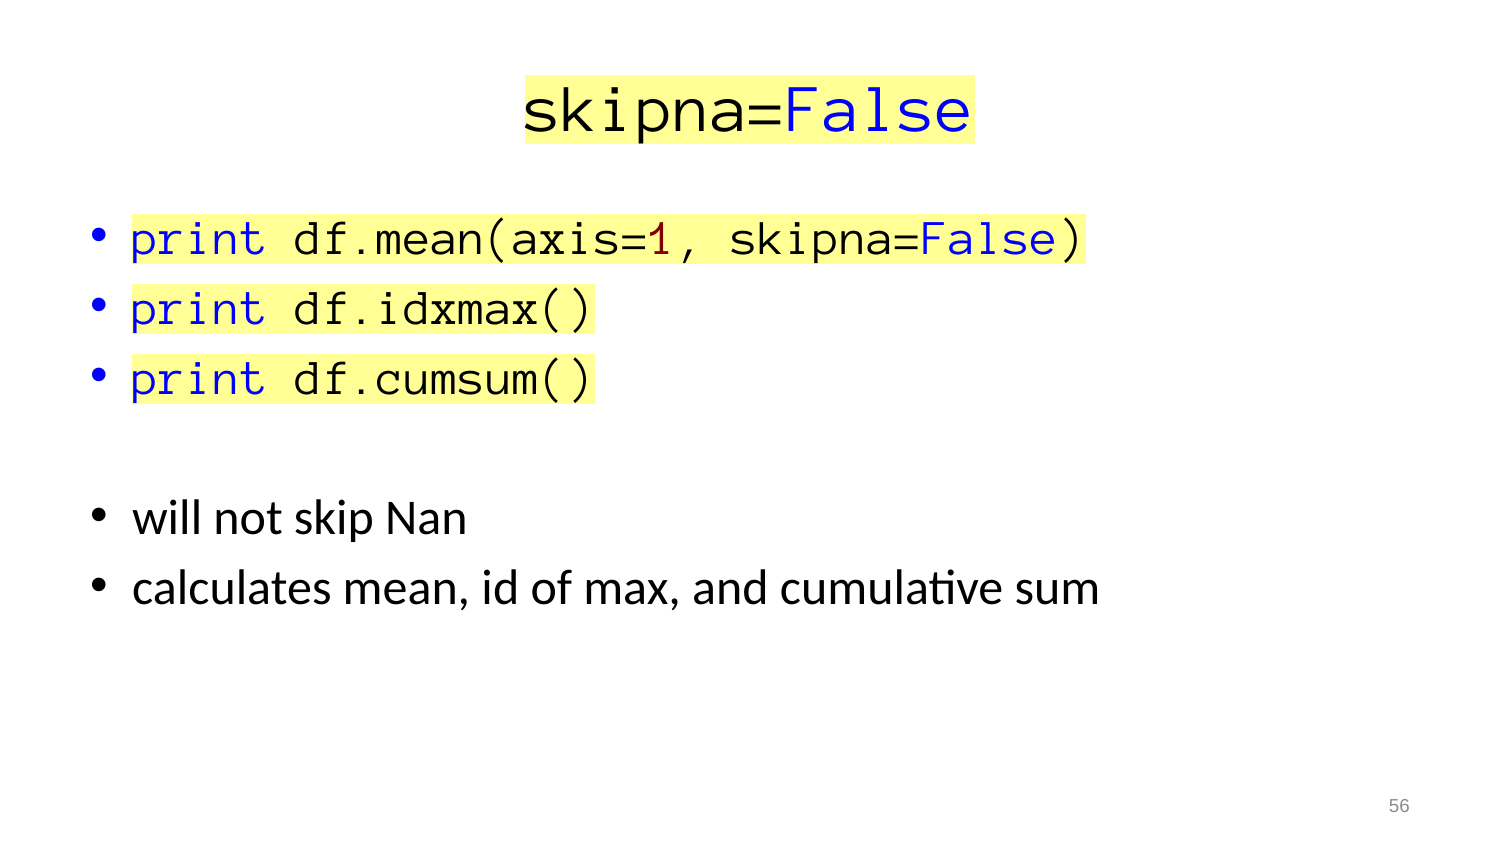

# skipna=False
print df.mean(axis=1, skipna=False)
print df.idxmax()
print df.cumsum()

will not skip Nan
calculates mean, id of max, and cumulative sum

56